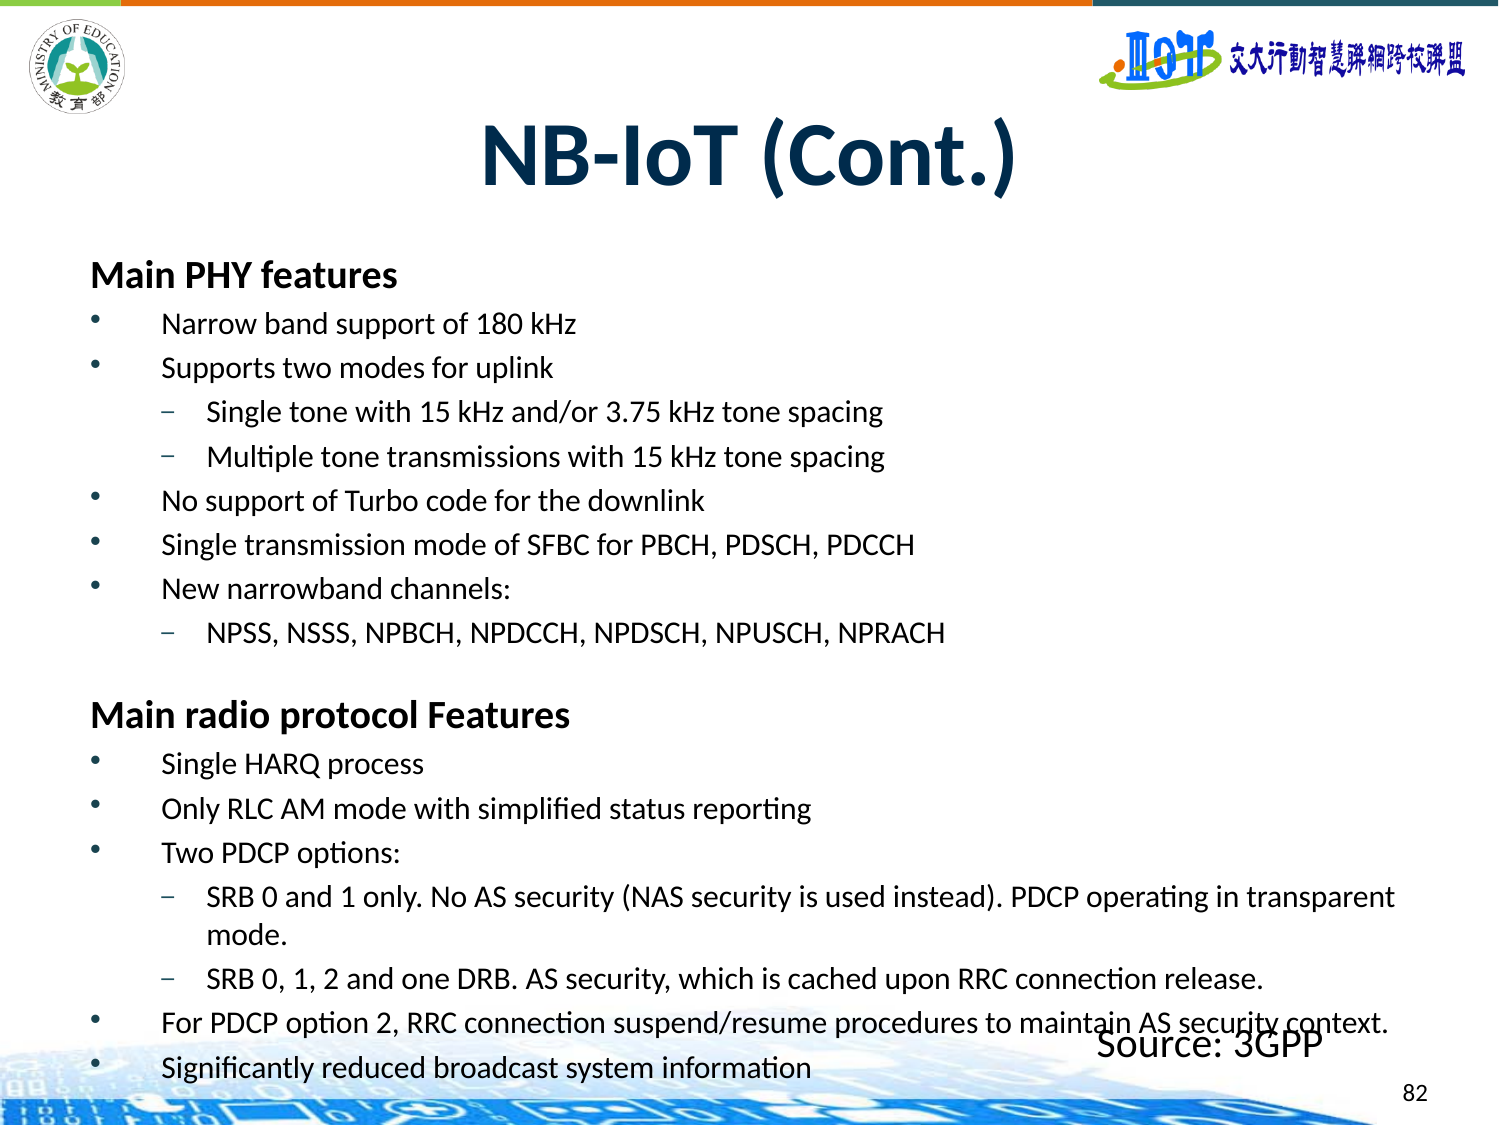

# NB-IoT (Cont.)

Main PHY features
Narrow band support of 180 kHz
Supports two modes for uplink
Single tone with 15 kHz and/or 3.75 kHz tone spacing
Multiple tone transmissions with 15 kHz tone spacing
No support of Turbo code for the downlink
Single transmission mode of SFBC for PBCH, PDSCH, PDCCH
New narrowband channels:
NPSS, NSSS, NPBCH, NPDCCH, NPDSCH, NPUSCH, NPRACH

Main radio protocol Features
Single HARQ process
Only RLC AM mode with simplified status reporting
Two PDCP options:
SRB 0 and 1 only. No AS security (NAS security is used instead). PDCP operating in transparent mode.
SRB 0, 1, 2 and one DRB. AS security, which is cached upon RRC connection release.
For PDCP option 2, RRC connection suspend/resume procedures to maintain AS security context.
Significantly reduced broadcast system information

Source: 3GPP
82